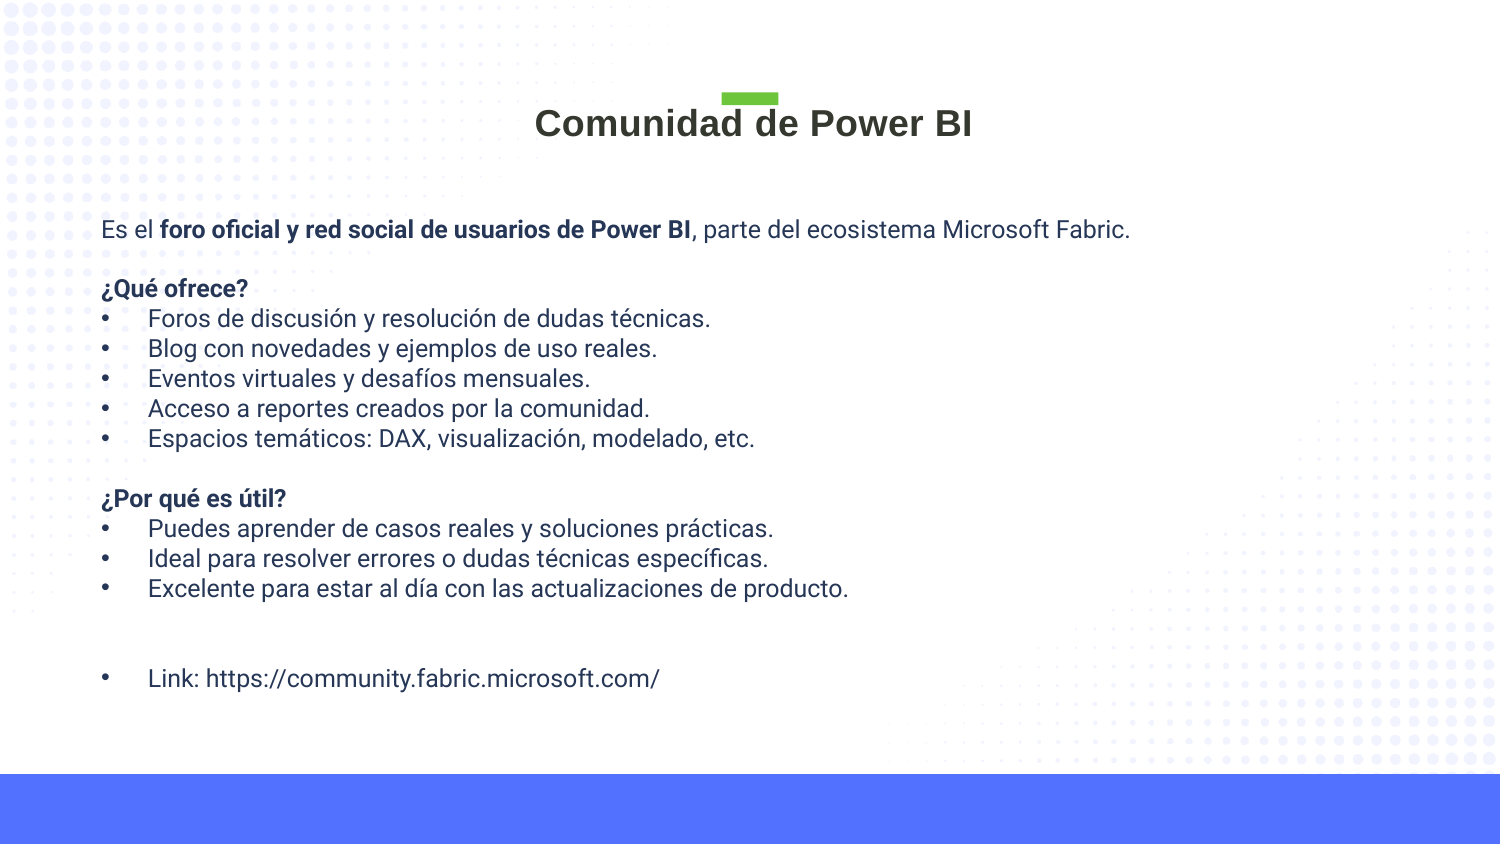

Comunidad de Power BI

Es el foro oficial y red social de usuarios de Power BI, parte del ecosistema Microsoft Fabric.

¿Qué ofrece?
Foros de discusión y resolución de dudas técnicas.
Blog con novedades y ejemplos de uso reales.
Eventos virtuales y desafíos mensuales.
Acceso a reportes creados por la comunidad.
Espacios temáticos: DAX, visualización, modelado, etc.

¿Por qué es útil?
Puedes aprender de casos reales y soluciones prácticas.
Ideal para resolver errores o dudas técnicas específicas.
Excelente para estar al día con las actualizaciones de producto.

Link: https://community.fabric.microsoft.com/